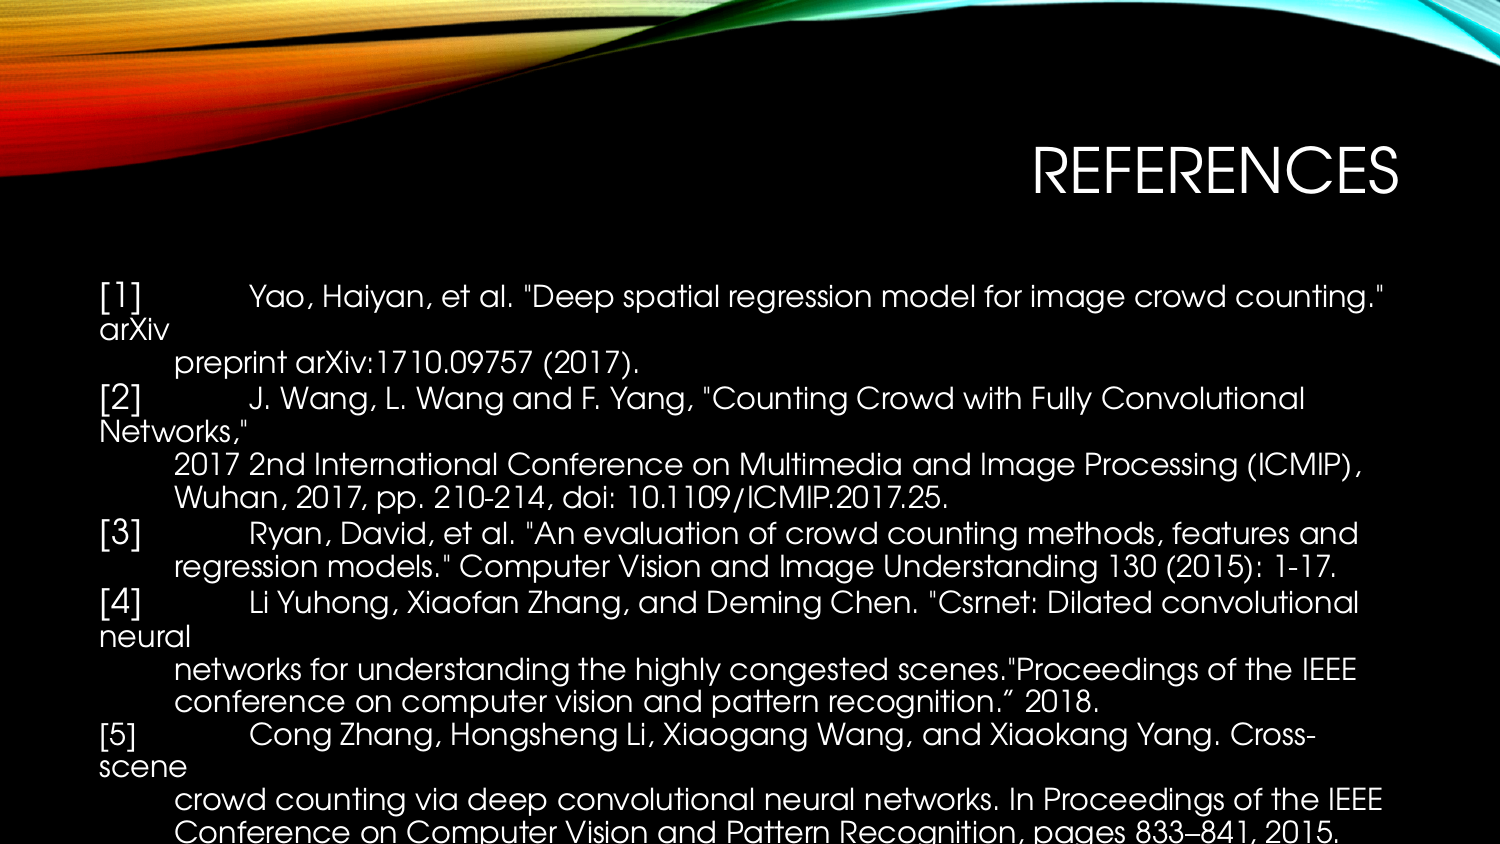

# REFERENCES
[1] 	Yao, Haiyan, et al. "Deep spatial regression model for image crowd counting." arXiv
preprint arXiv:1710.09757 (2017).
[2] 	J. Wang, L. Wang and F. Yang, "Counting Crowd with Fully Convolutional Networks,"
2017 2nd International Conference on Multimedia and Image Processing (ICMIP),
Wuhan, 2017, pp. 210-214, doi: 10.1109/ICMIP.2017.25.
[3] 	Ryan, David, et al. "An evaluation of crowd counting methods, features and
regression models." Computer Vision and Image Understanding 130 (2015): 1-17.
[4] 	Li Yuhong, Xiaofan Zhang, and Deming Chen. "Csrnet: Dilated convolutional neural
networks for understanding the highly congested scenes."Proceedings of the IEEE
conference on computer vision and pattern recognition.” 2018.
[5] 	Cong Zhang, Hongsheng Li, Xiaogang Wang, and Xiaokang Yang. Cross-scene
crowd counting via deep convolutional neural networks. In Proceedings of the IEEE
Conference on Computer Vision and Pattern Recognition, pages 833–841, 2015.